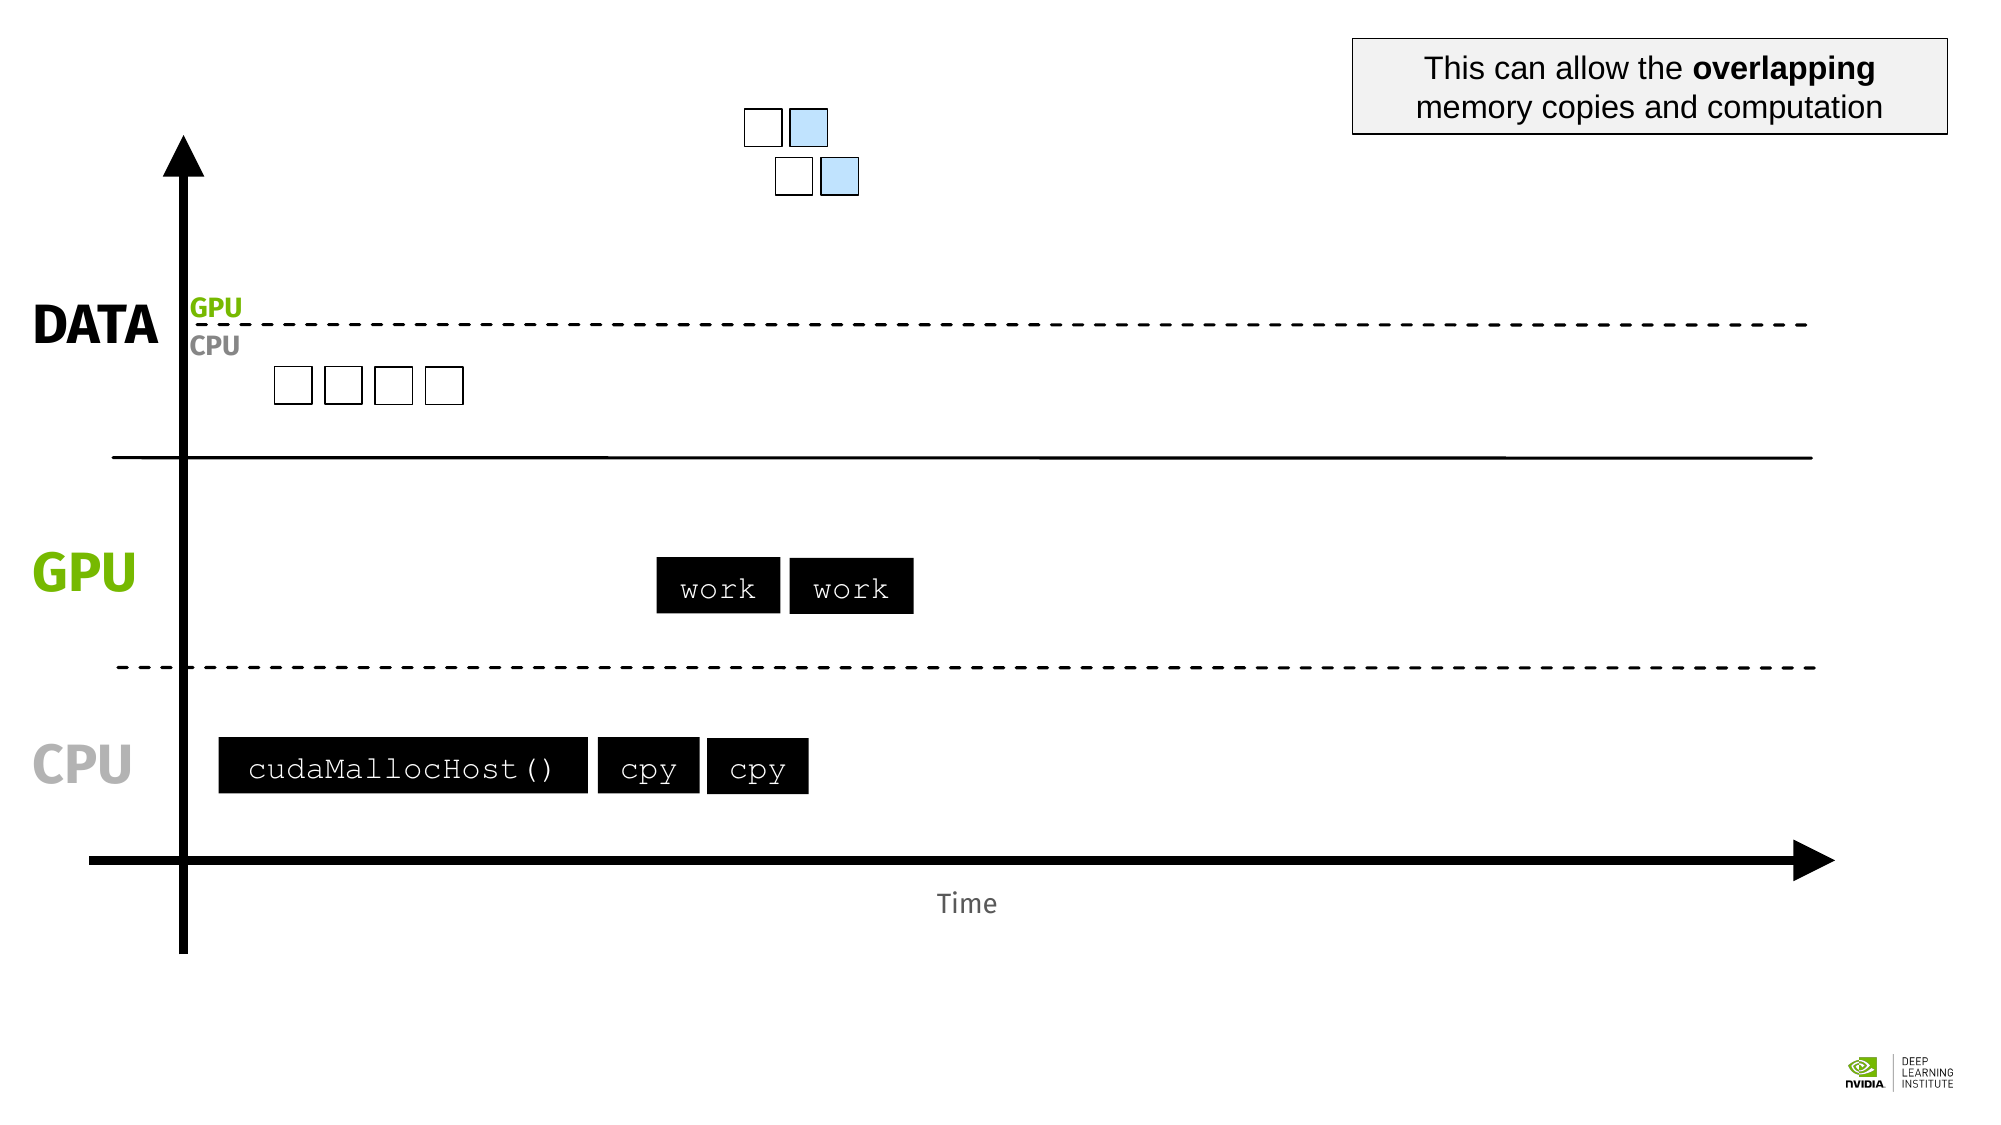

This can allow the overlapping memory copies and computation

TIME
GPU
DATA
CPU

GPU
work
work
CPU
cudaMallocHost()
cpy
cpy
Time